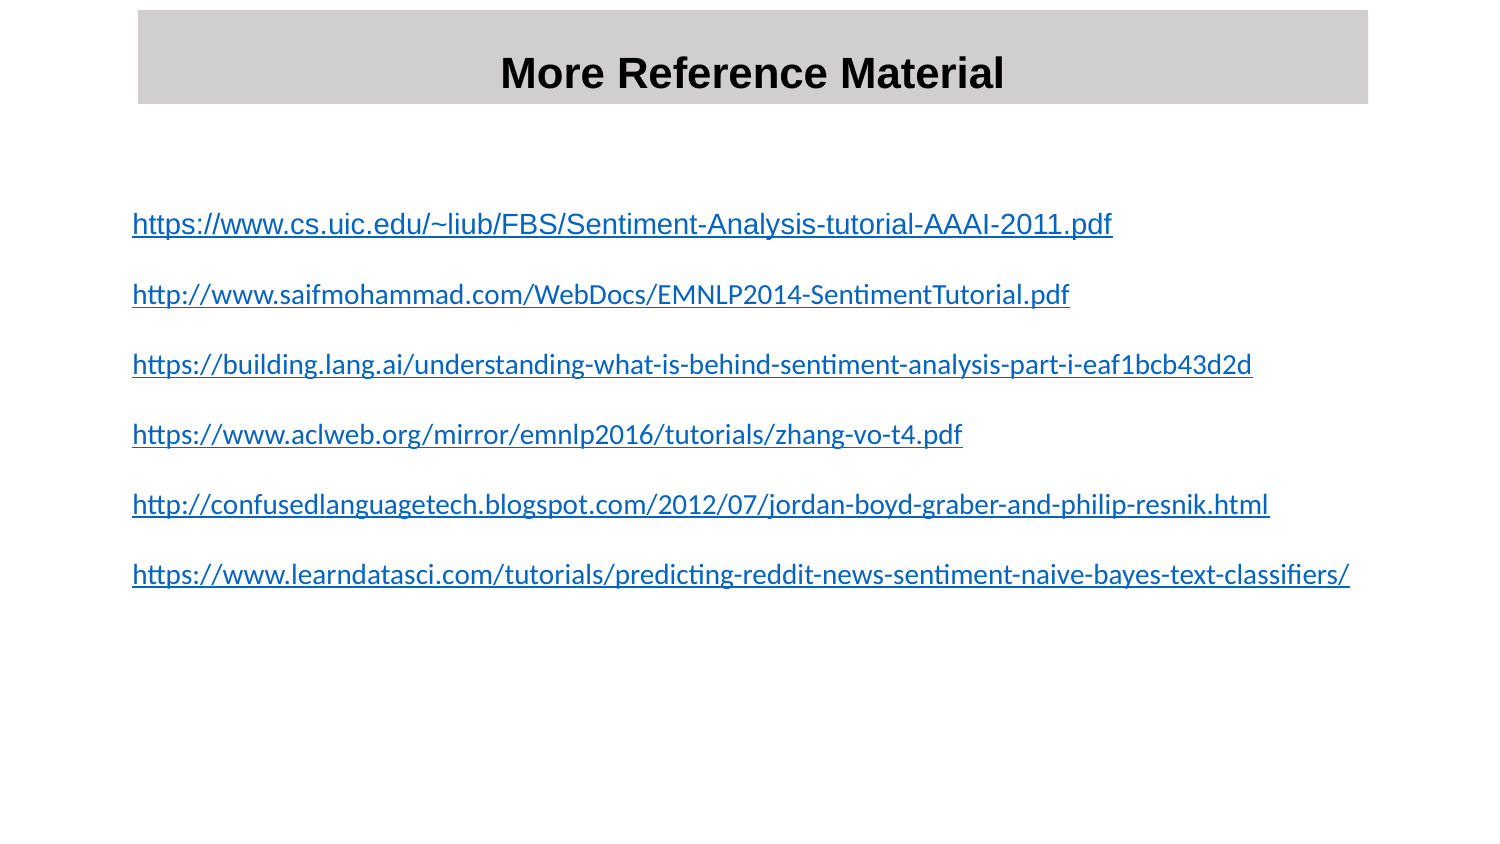

More Reference Material
https://www.cs.uic.edu/~liub/FBS/Sentiment-Analysis-tutorial-AAAI-2011.pdf

http://www.saifmohammad.com/WebDocs/EMNLP2014-SentimentTutorial.pdf
https://building.lang.ai/understanding-what-is-behind-sentiment-analysis-part-i-eaf1bcb43d2d

https://www.aclweb.org/mirror/emnlp2016/tutorials/zhang-vo-t4.pdf

http://confusedlanguagetech.blogspot.com/2012/07/jordan-boyd-graber-and-philip-resnik.html

https://www.learndatasci.com/tutorials/predicting-reddit-news-sentiment-naive-bayes-text-classifiers/